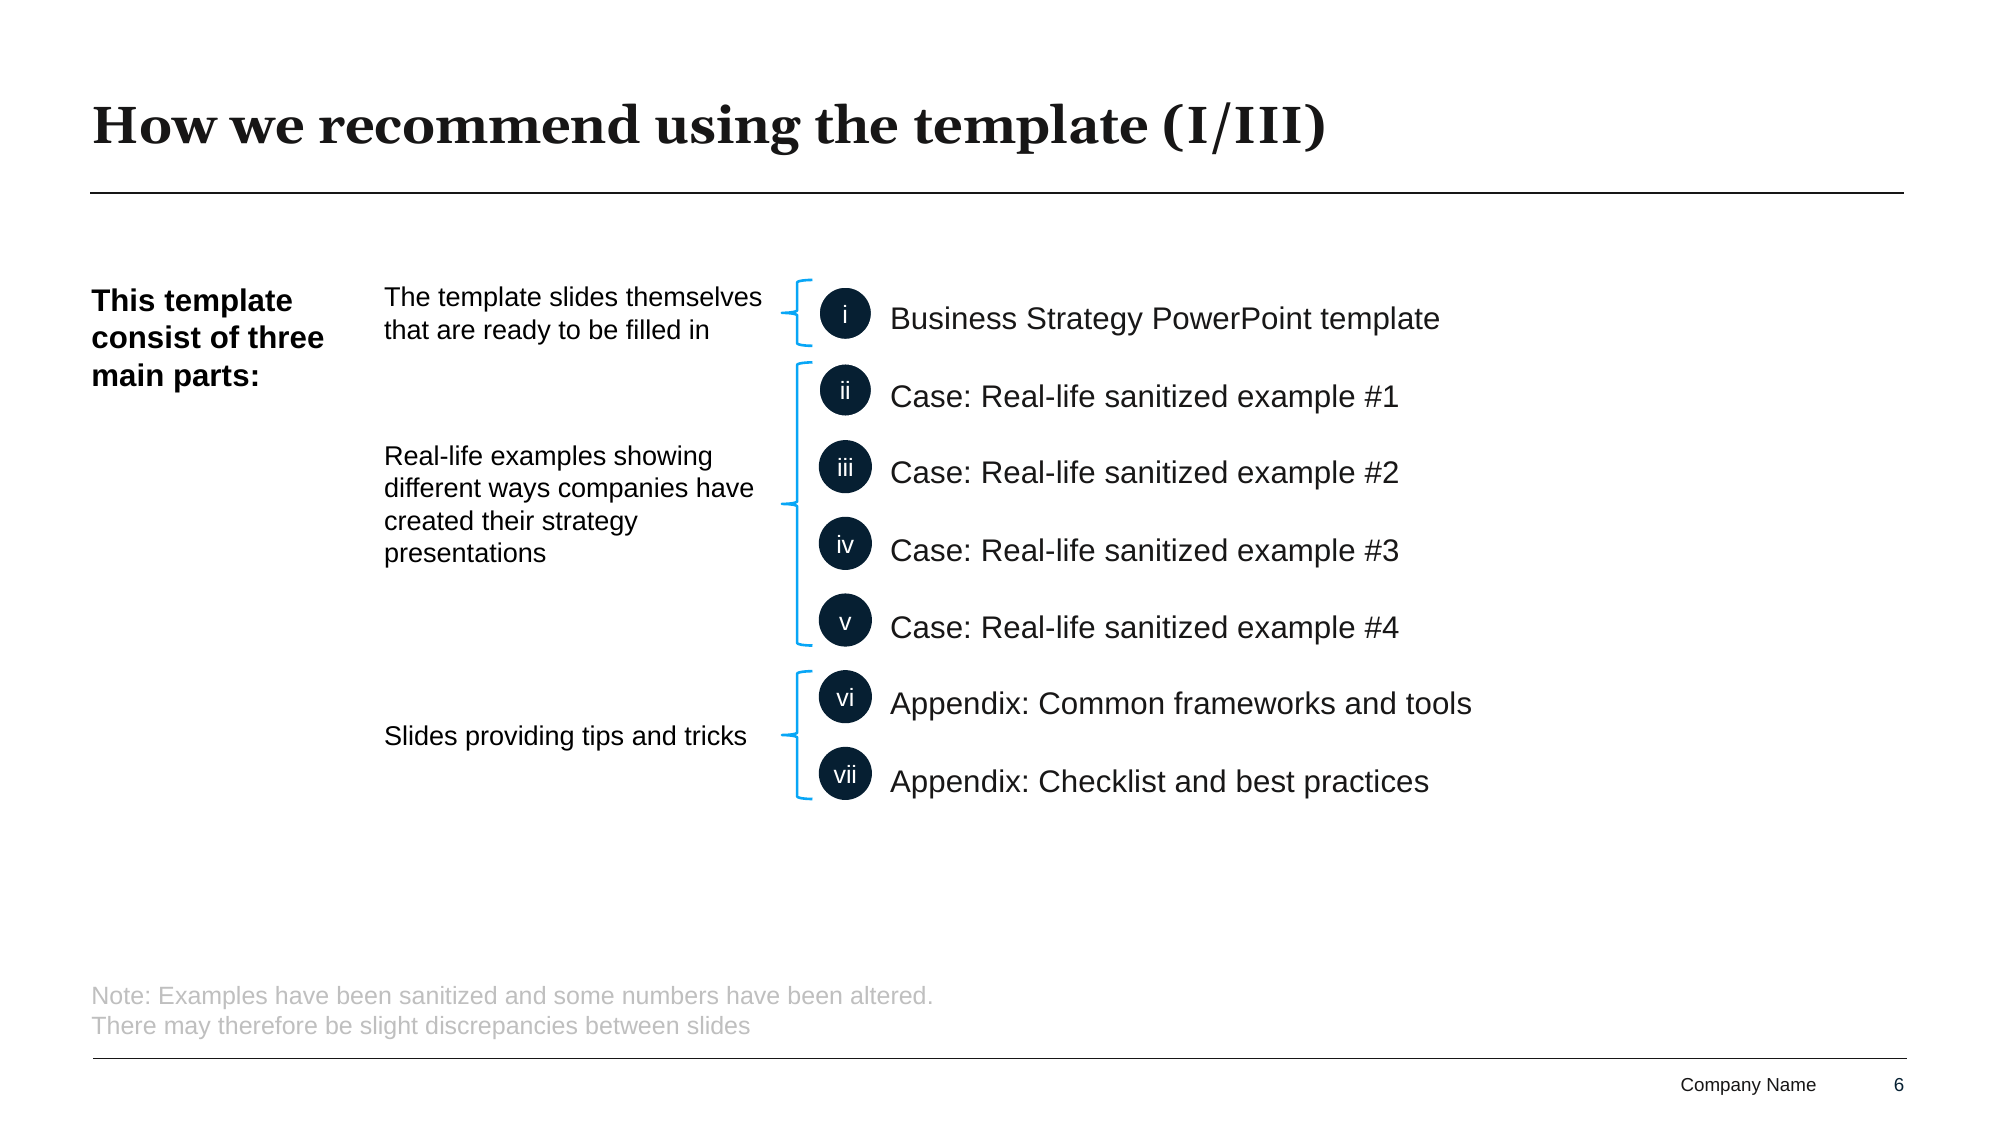

# How we recommend using the template (I/III)
This template consist of three main parts:
The template slides themselves that are ready to be filled in
Business Strategy PowerPoint template
Case: Real-life sanitized example #1
Case: Real-life sanitized example #2
Case: Real-life sanitized example #3
Case: Real-life sanitized example #4
Appendix: Common frameworks and tools
Appendix: Checklist and best practices

i

ii
Real-life examples showing different ways companies have created their strategy presentations
iii
iv
v
vi

Slides providing tips and tricks
vii
Note: Examples have been sanitized and some numbers have been altered. There may therefore be slight discrepancies between slides
6